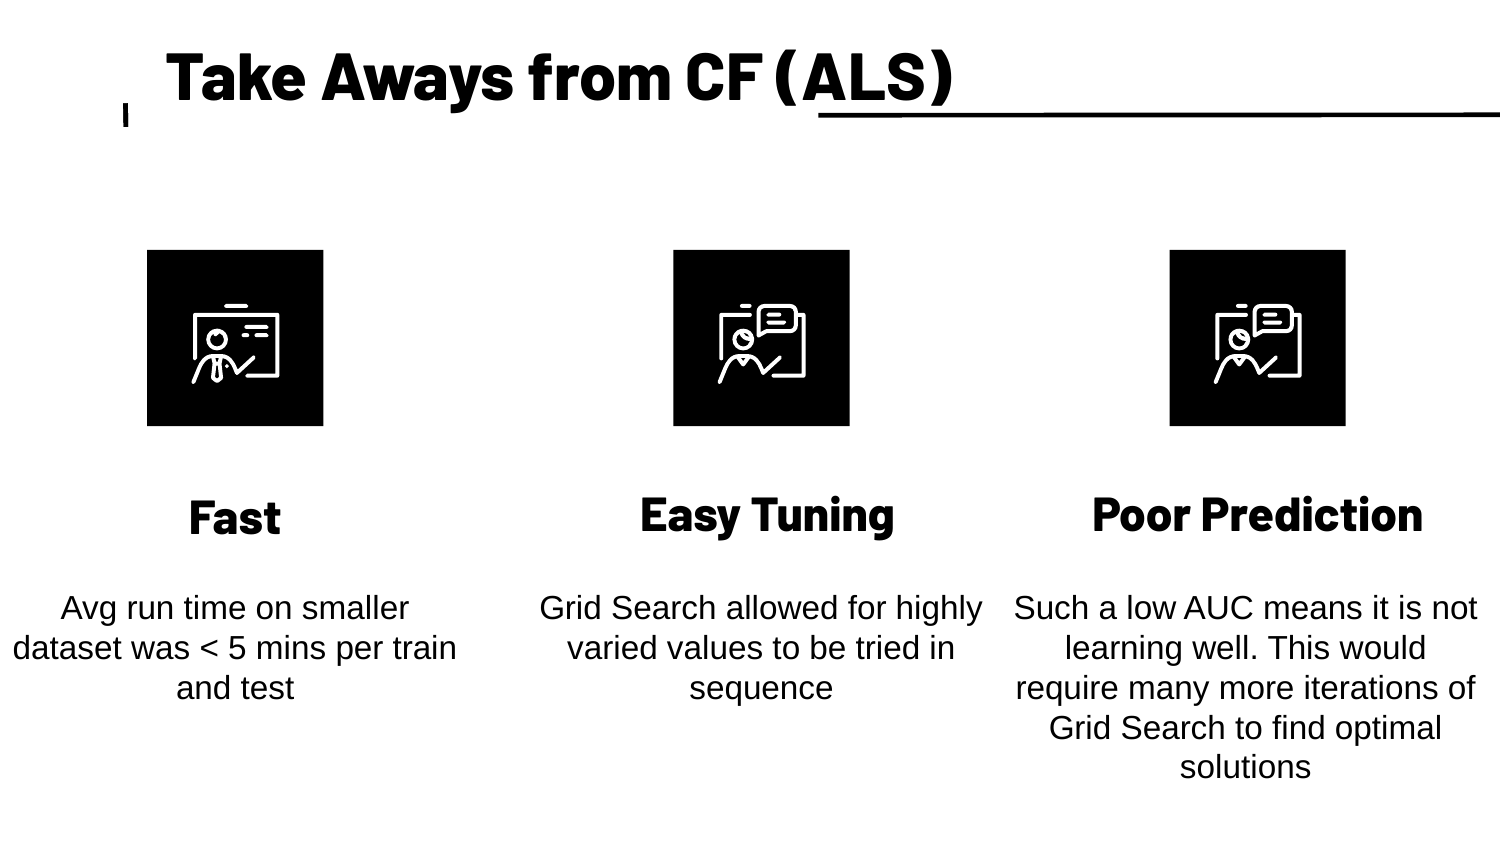

# Take Aways from CF (ALS)

Easy Tuning
Poor Prediction
Fast
Avg run time on smaller dataset was < 5 mins per train and test
Grid Search allowed for highly varied values to be tried in sequence
Such a low AUC means it is not learning well. This would require many more iterations of Grid Search to find optimal solutions